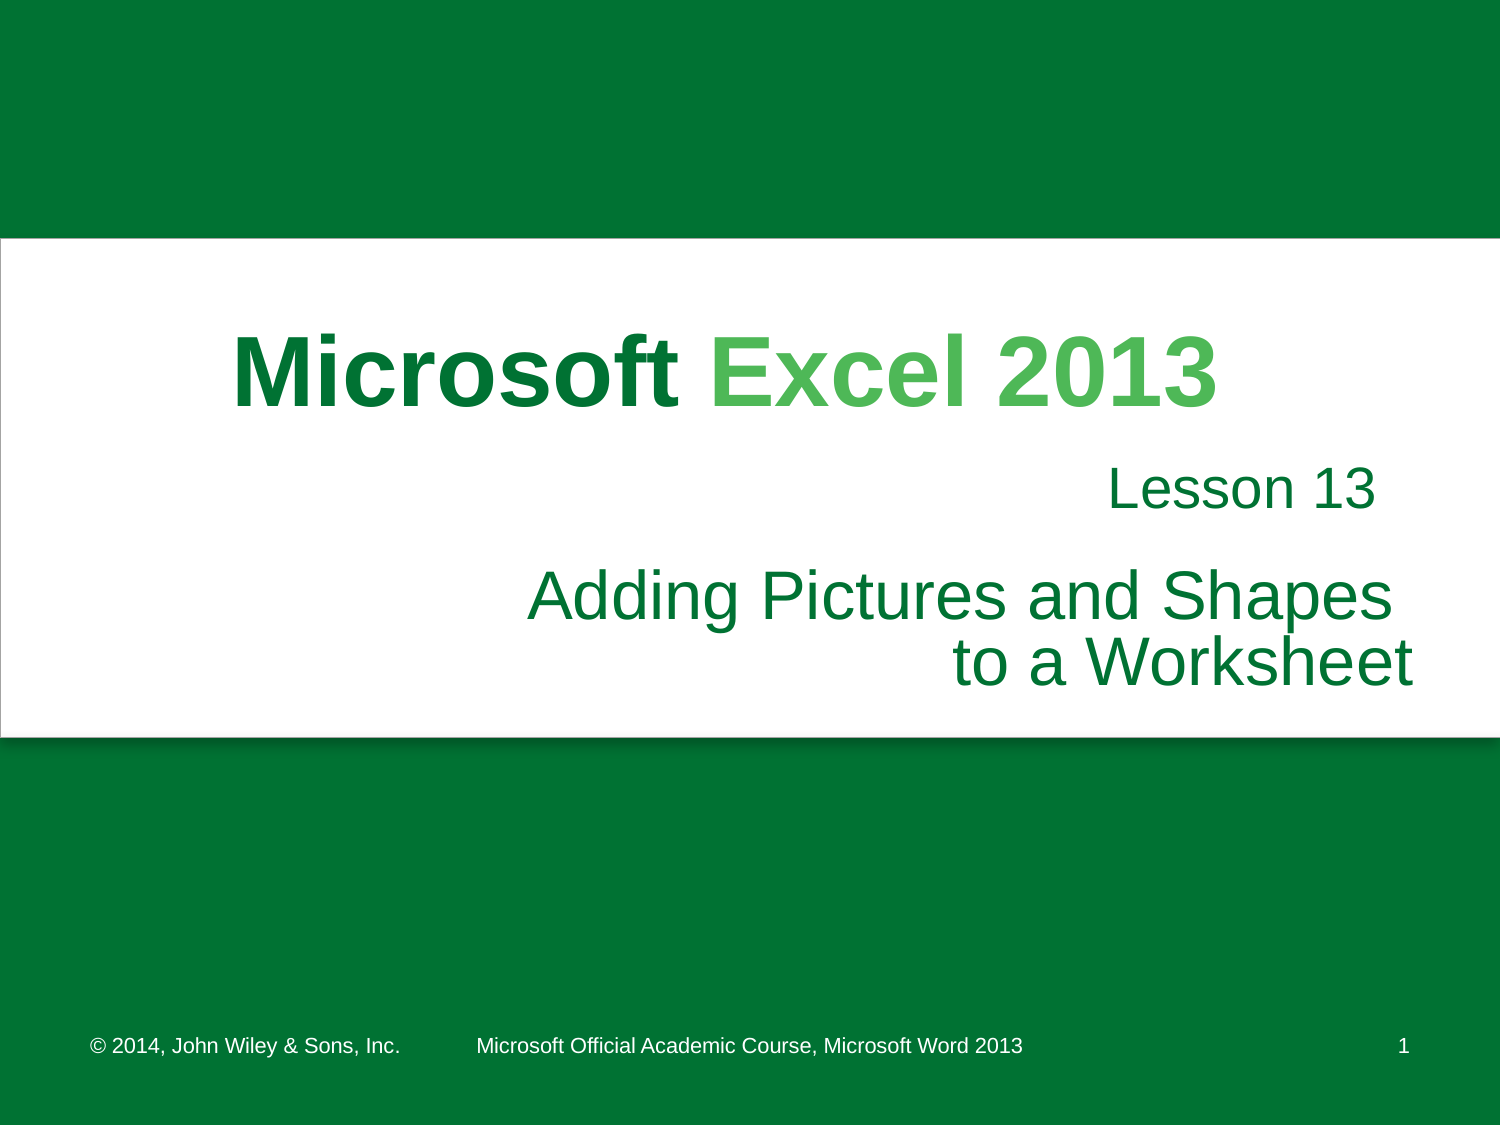

Microsoft Excel 2013
Lesson 13

Adding Pictures and Shapes
to a Worksheet
© 2014, John Wiley & Sons, Inc.
Microsoft Official Academic Course, Microsoft Word 2013
1